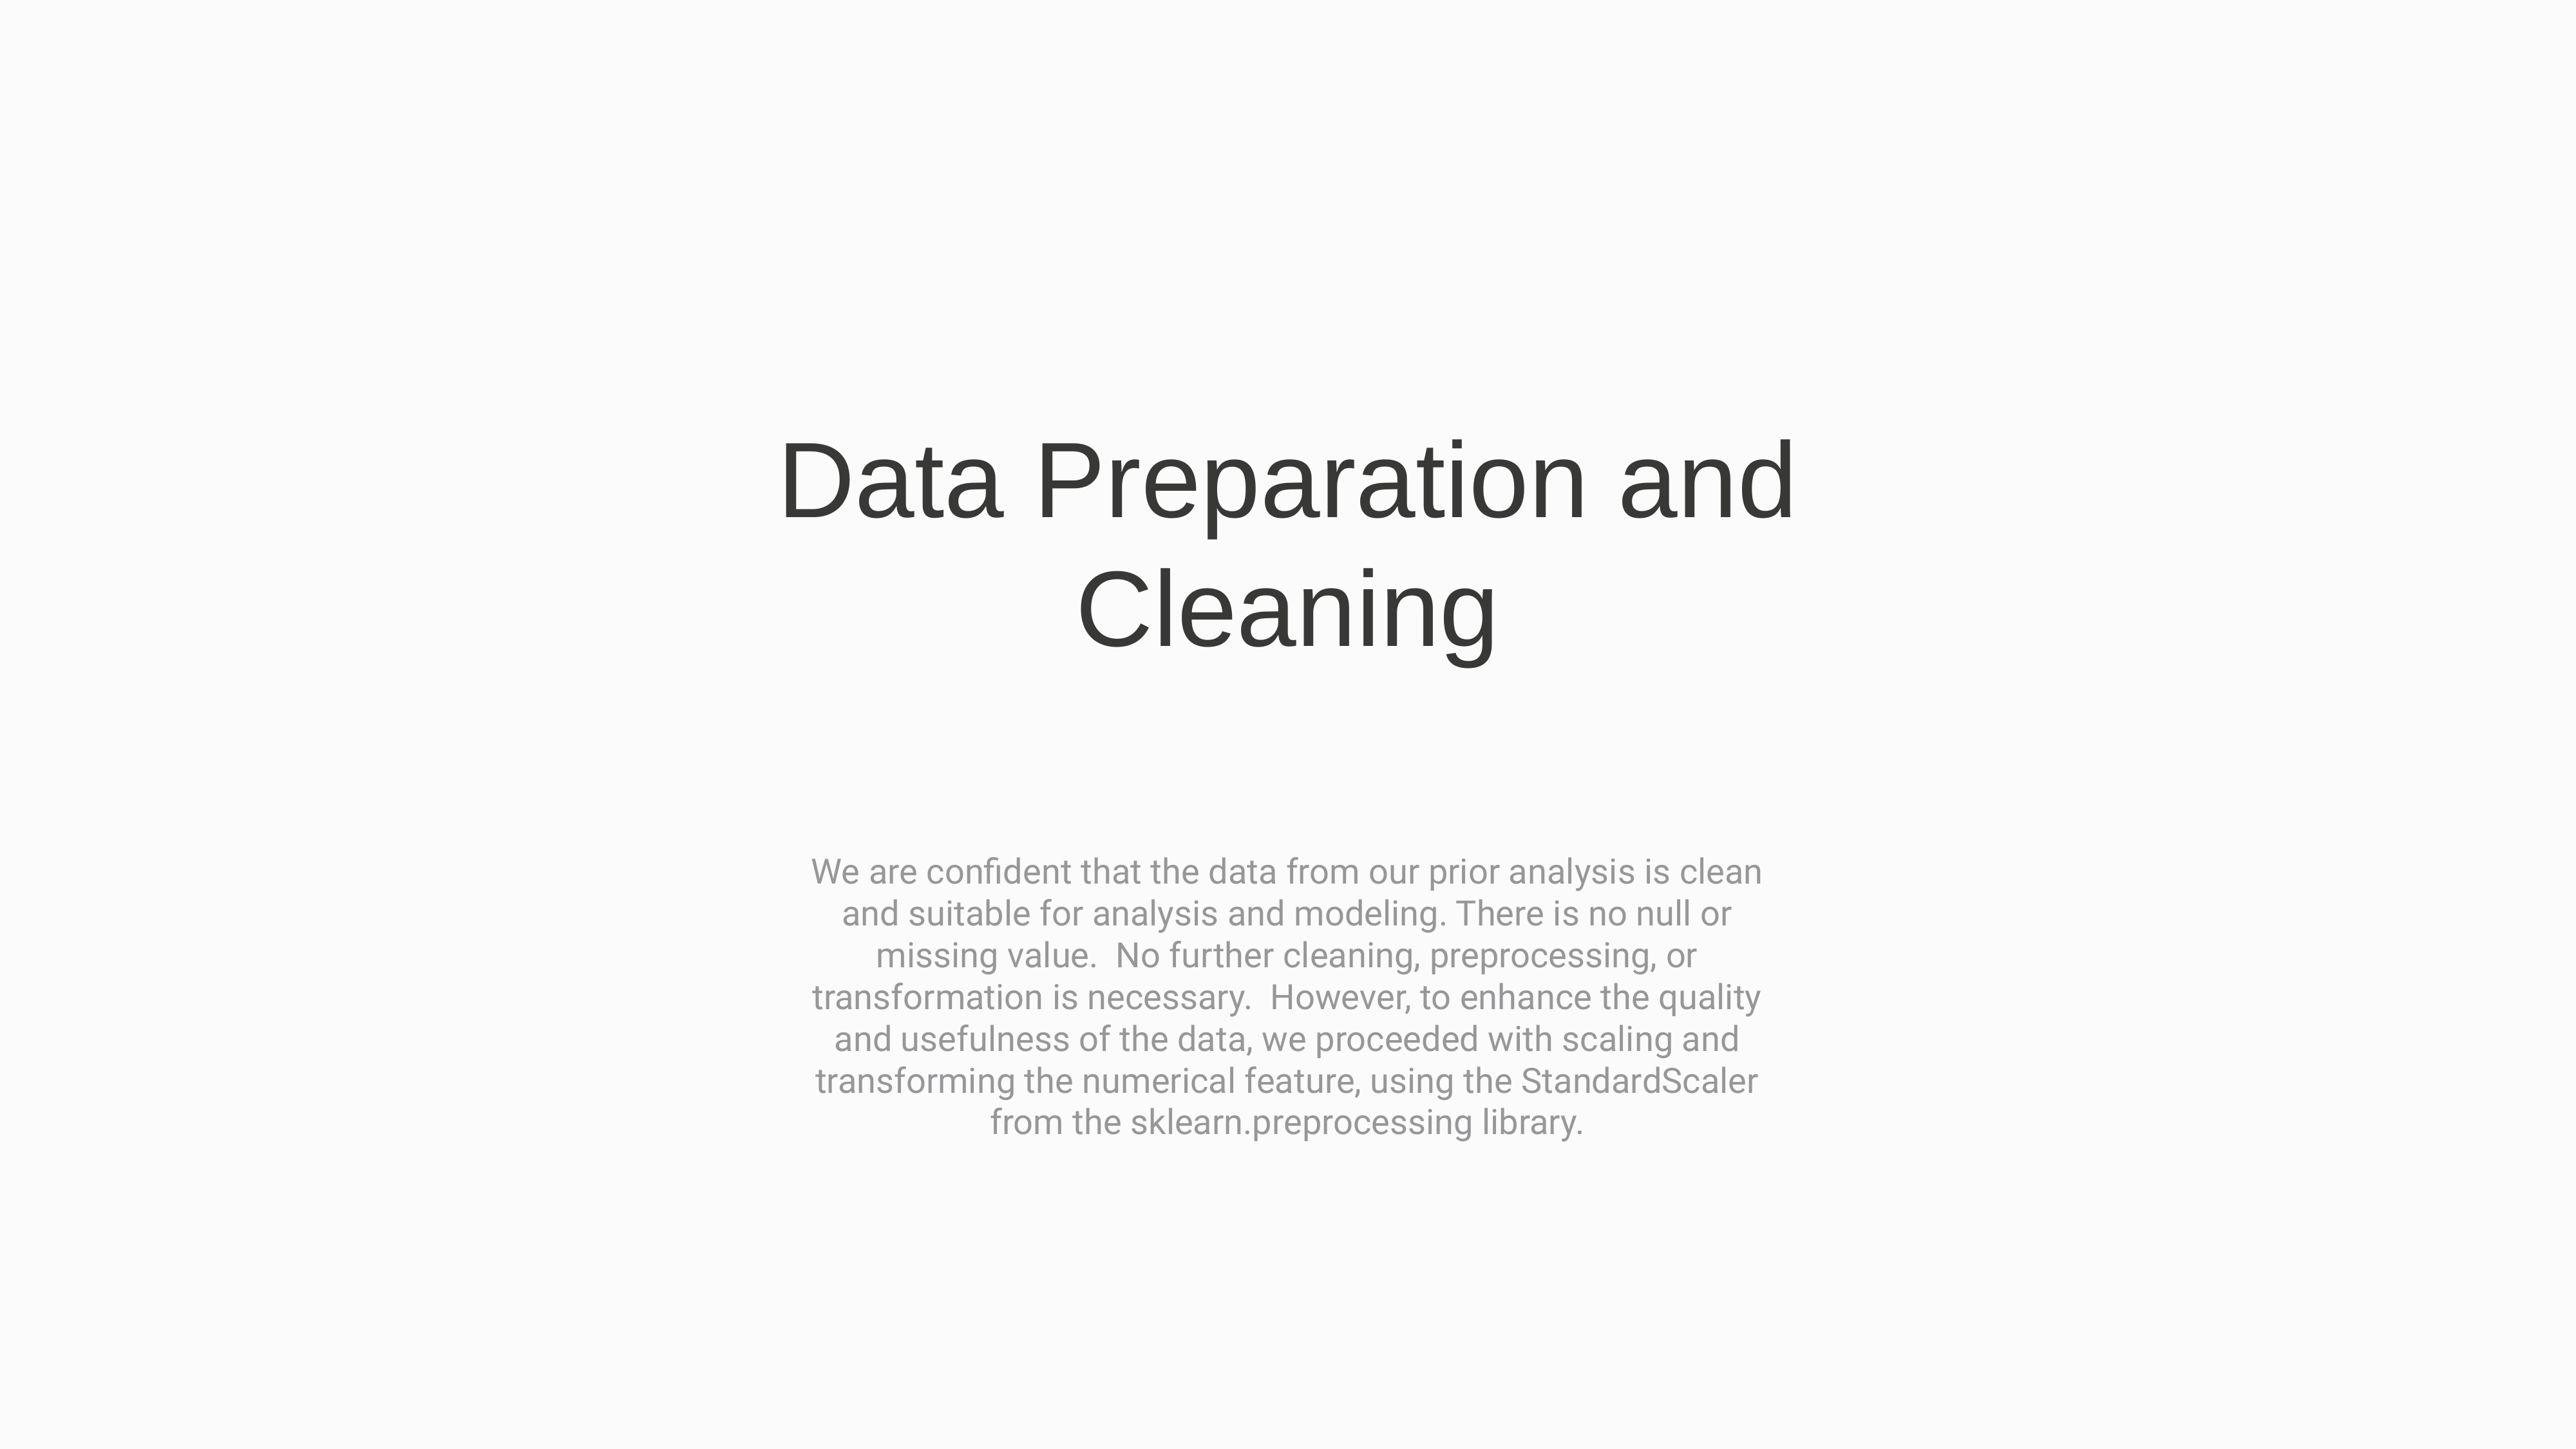

Data Preparation and Cleaning
We are confident that the data from our prior analysis is clean and suitable for analysis and modeling. There is no null or missing value.  No further cleaning, preprocessing, or transformation is necessary.  However, to enhance the quality and usefulness of the data, we proceeded with scaling and transforming the numerical feature, using the StandardScaler from the sklearn.preprocessing library.